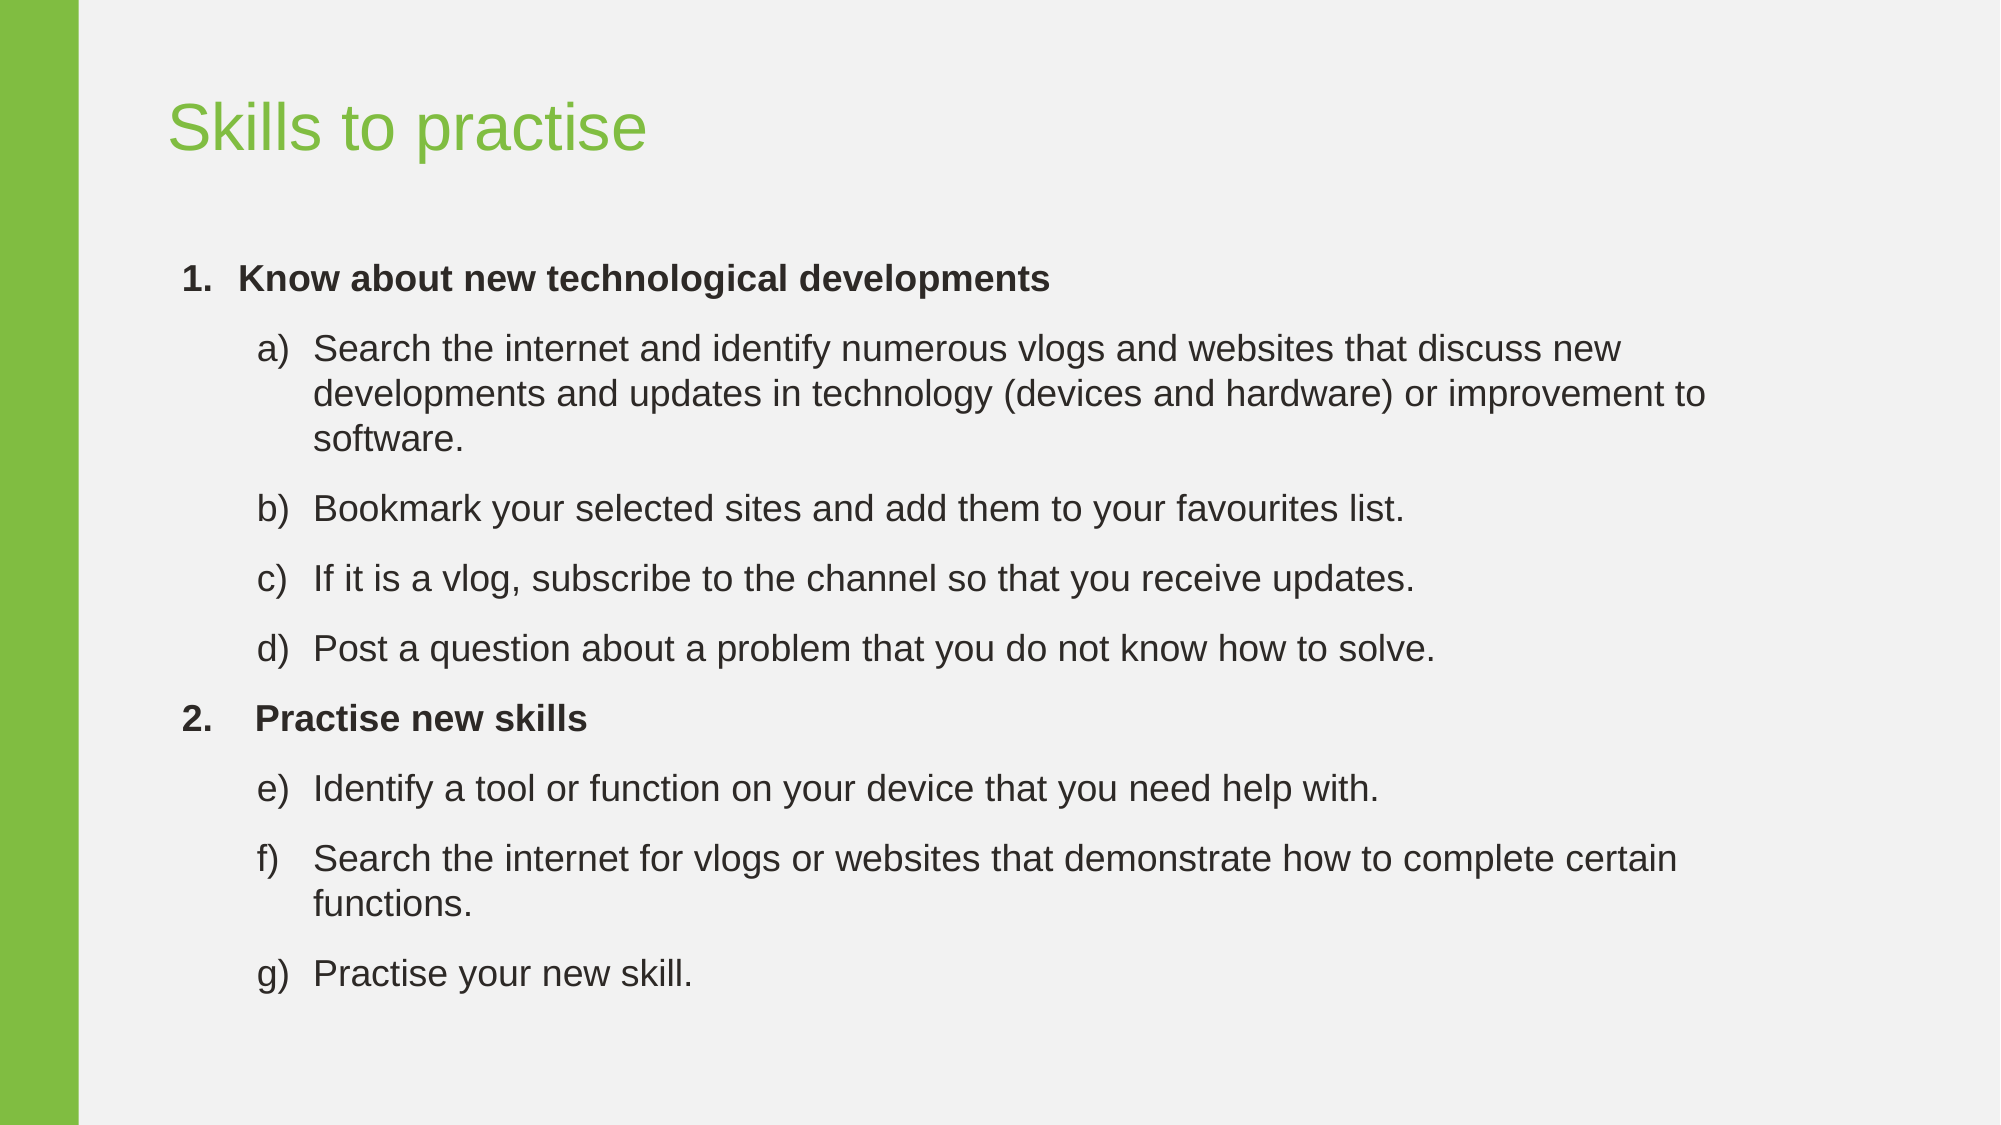

Skills to practise
Know about new technological developments
Search the internet and identify numerous vlogs and websites that discuss new developments and updates in technology (devices and hardware) or improvement to software.
Bookmark your selected sites and add them to your favourites list.
If it is a vlog, subscribe to the channel so that you receive updates.
Post a question about a problem that you do not know how to solve.
2.    Practise new skills
Identify a tool or function on your device that you need help with.
Search the internet for vlogs or websites that demonstrate how to complete certain functions.
Practise your new skill.